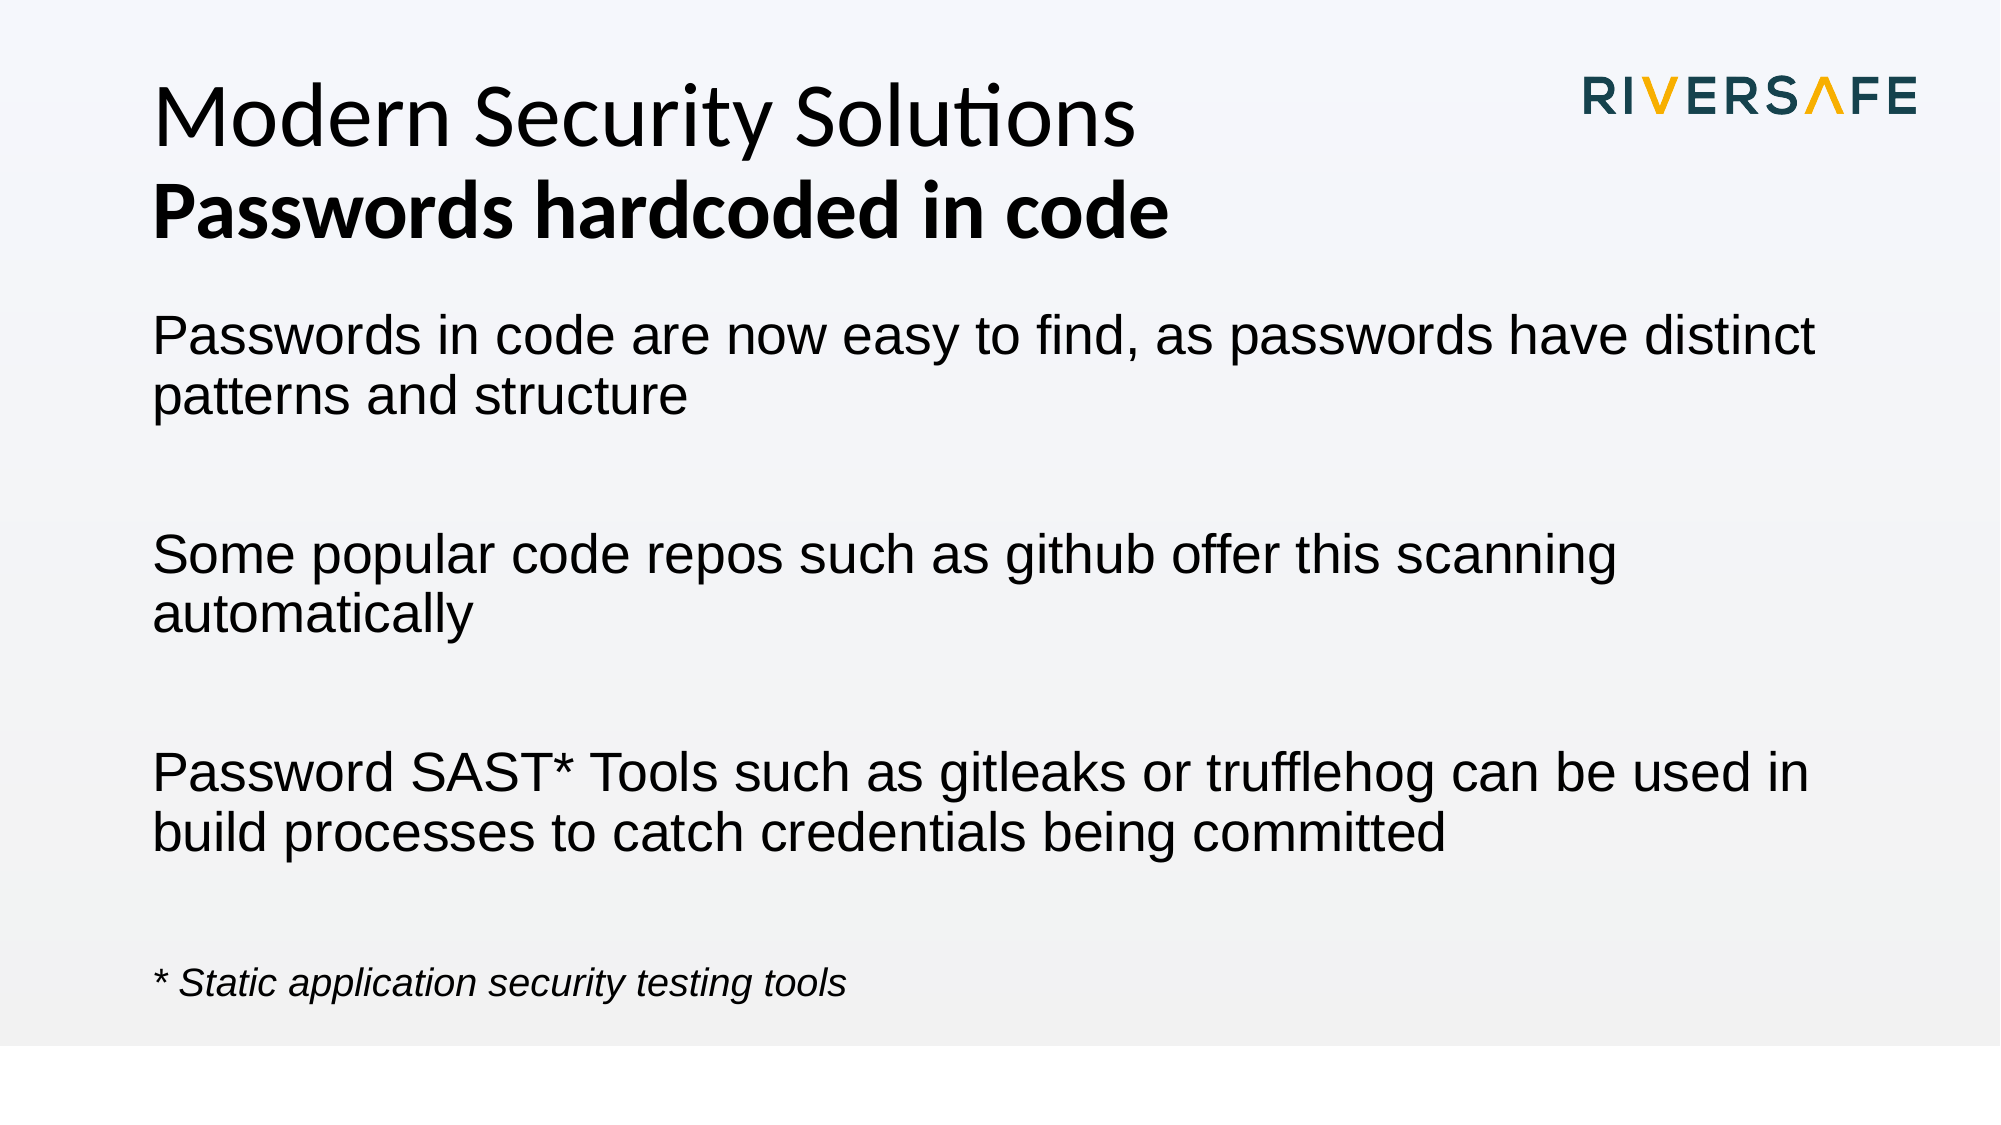

# Modern Security Solutions Passwords hardcoded in code
Passwords in code are now easy to find, as passwords have distinct patterns and structure

Some popular code repos such as github offer this scanning automatically

Password SAST* Tools such as gitleaks or trufflehog can be used in build processes to catch credentials being committed

* Static application security testing tools